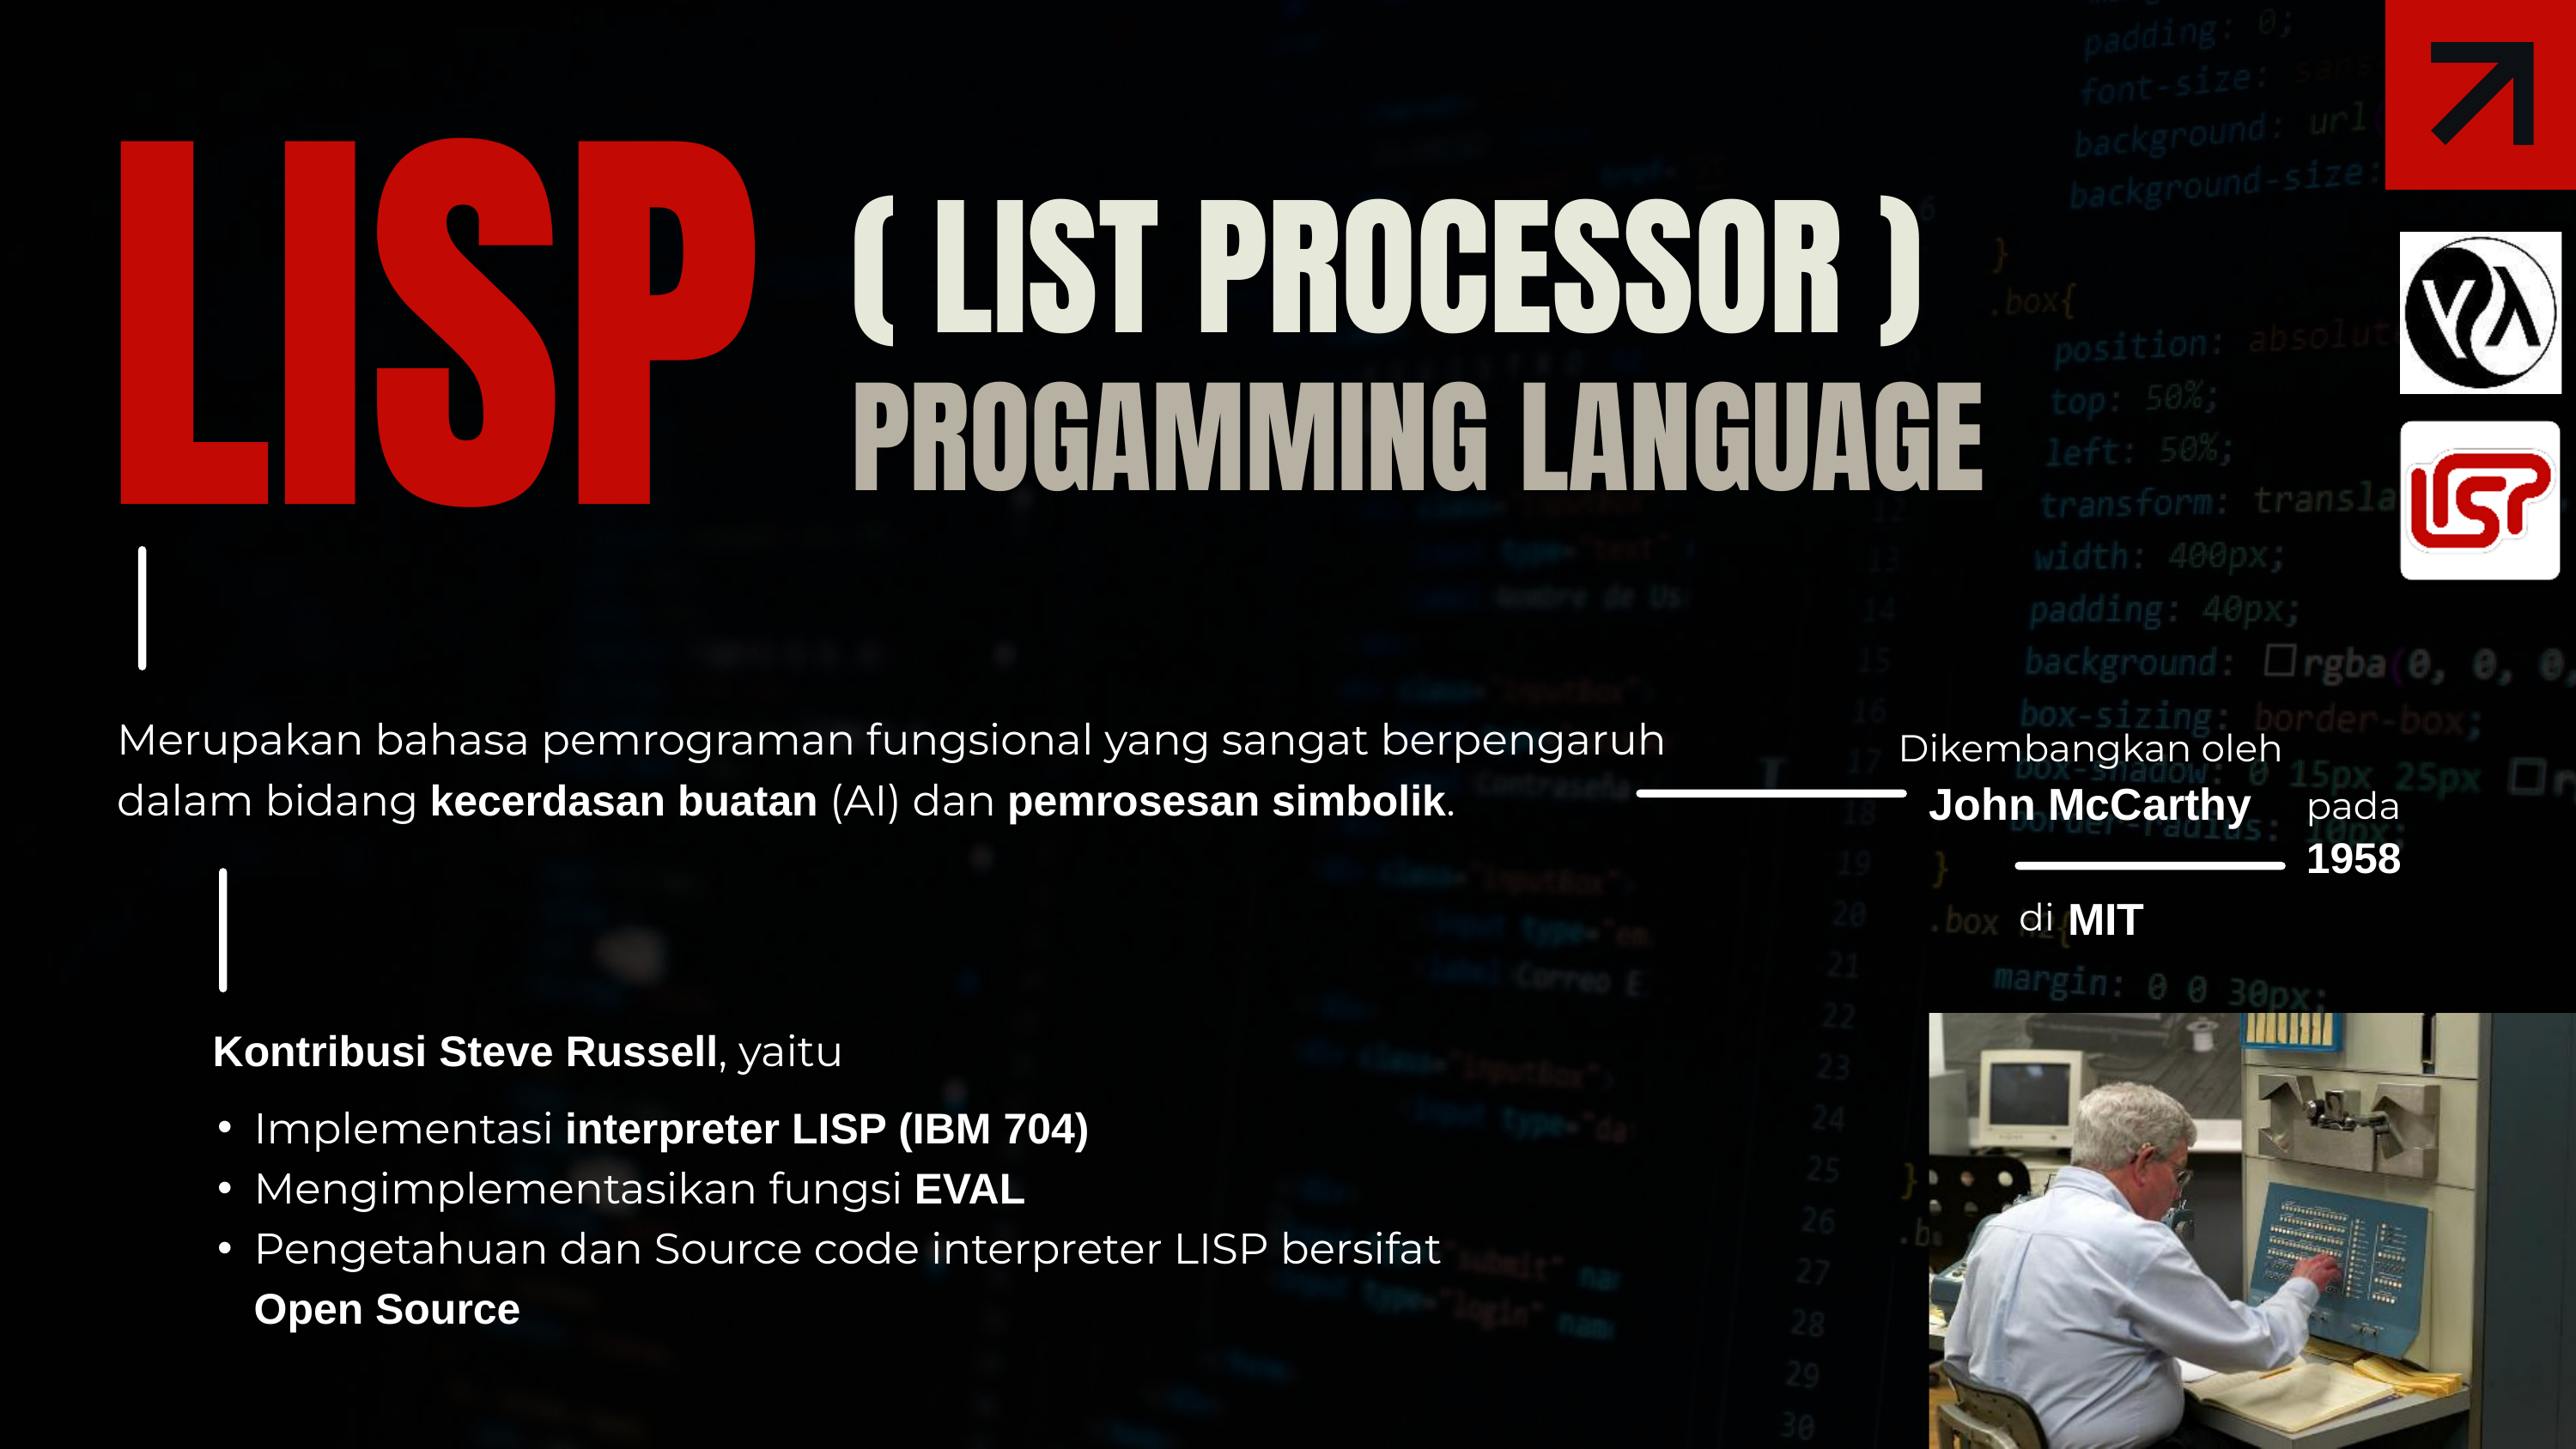

LISP

( LIST PROCESSOR )

PROGAMMING LANGUAGE

Merupakan bahasa pemrograman fungsional yang sangat berpengaruh dalam bidang kecerdasan buatan (AI) dan pemrosesan simbolik.
Dikembangkan oleh
John McCarthy
pada

1958

MIT
di

Kontribusi Steve Russell, yaitu
Implementasi interpreter LISP (IBM 704)
Mengimplementasikan fungsi EVAL
Pengetahuan dan Source code interpreter LISP bersifat Open Source